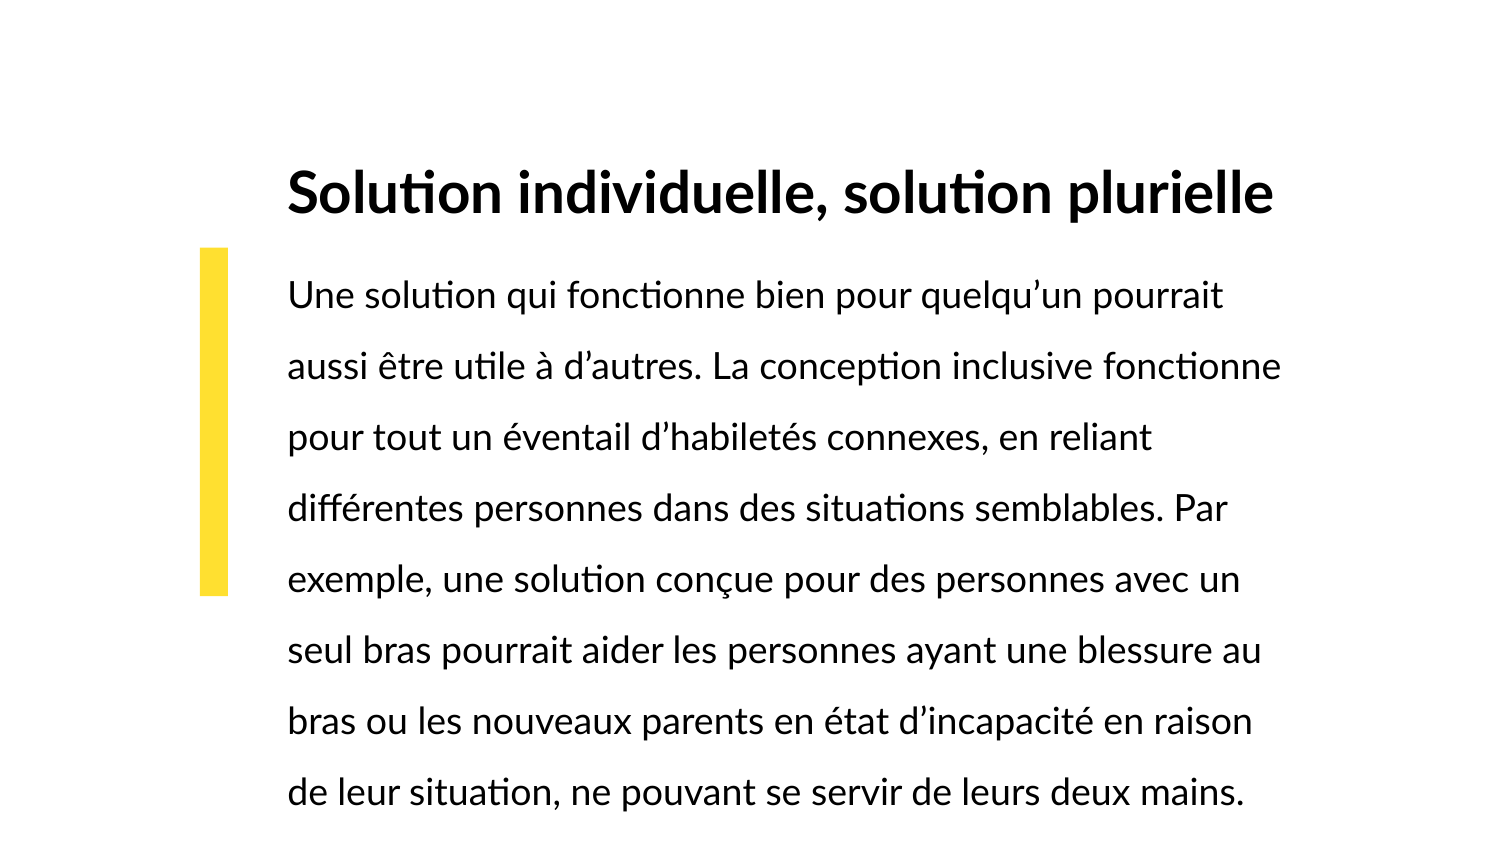

# Solution individuelle, solution plurielle
Une solution qui fonctionne bien pour quelqu’un pourrait aussi être utile à d’autres. La conception inclusive fonctionne pour tout un éventail d’habiletés connexes, en reliant différentes personnes dans des situations semblables. Par exemple, une solution conçue pour des personnes avec un seul bras pourrait aider les personnes ayant une blessure au bras ou les nouveaux parents en état d’incapacité en raison de leur situation, ne pouvant se servir de leurs deux mains.